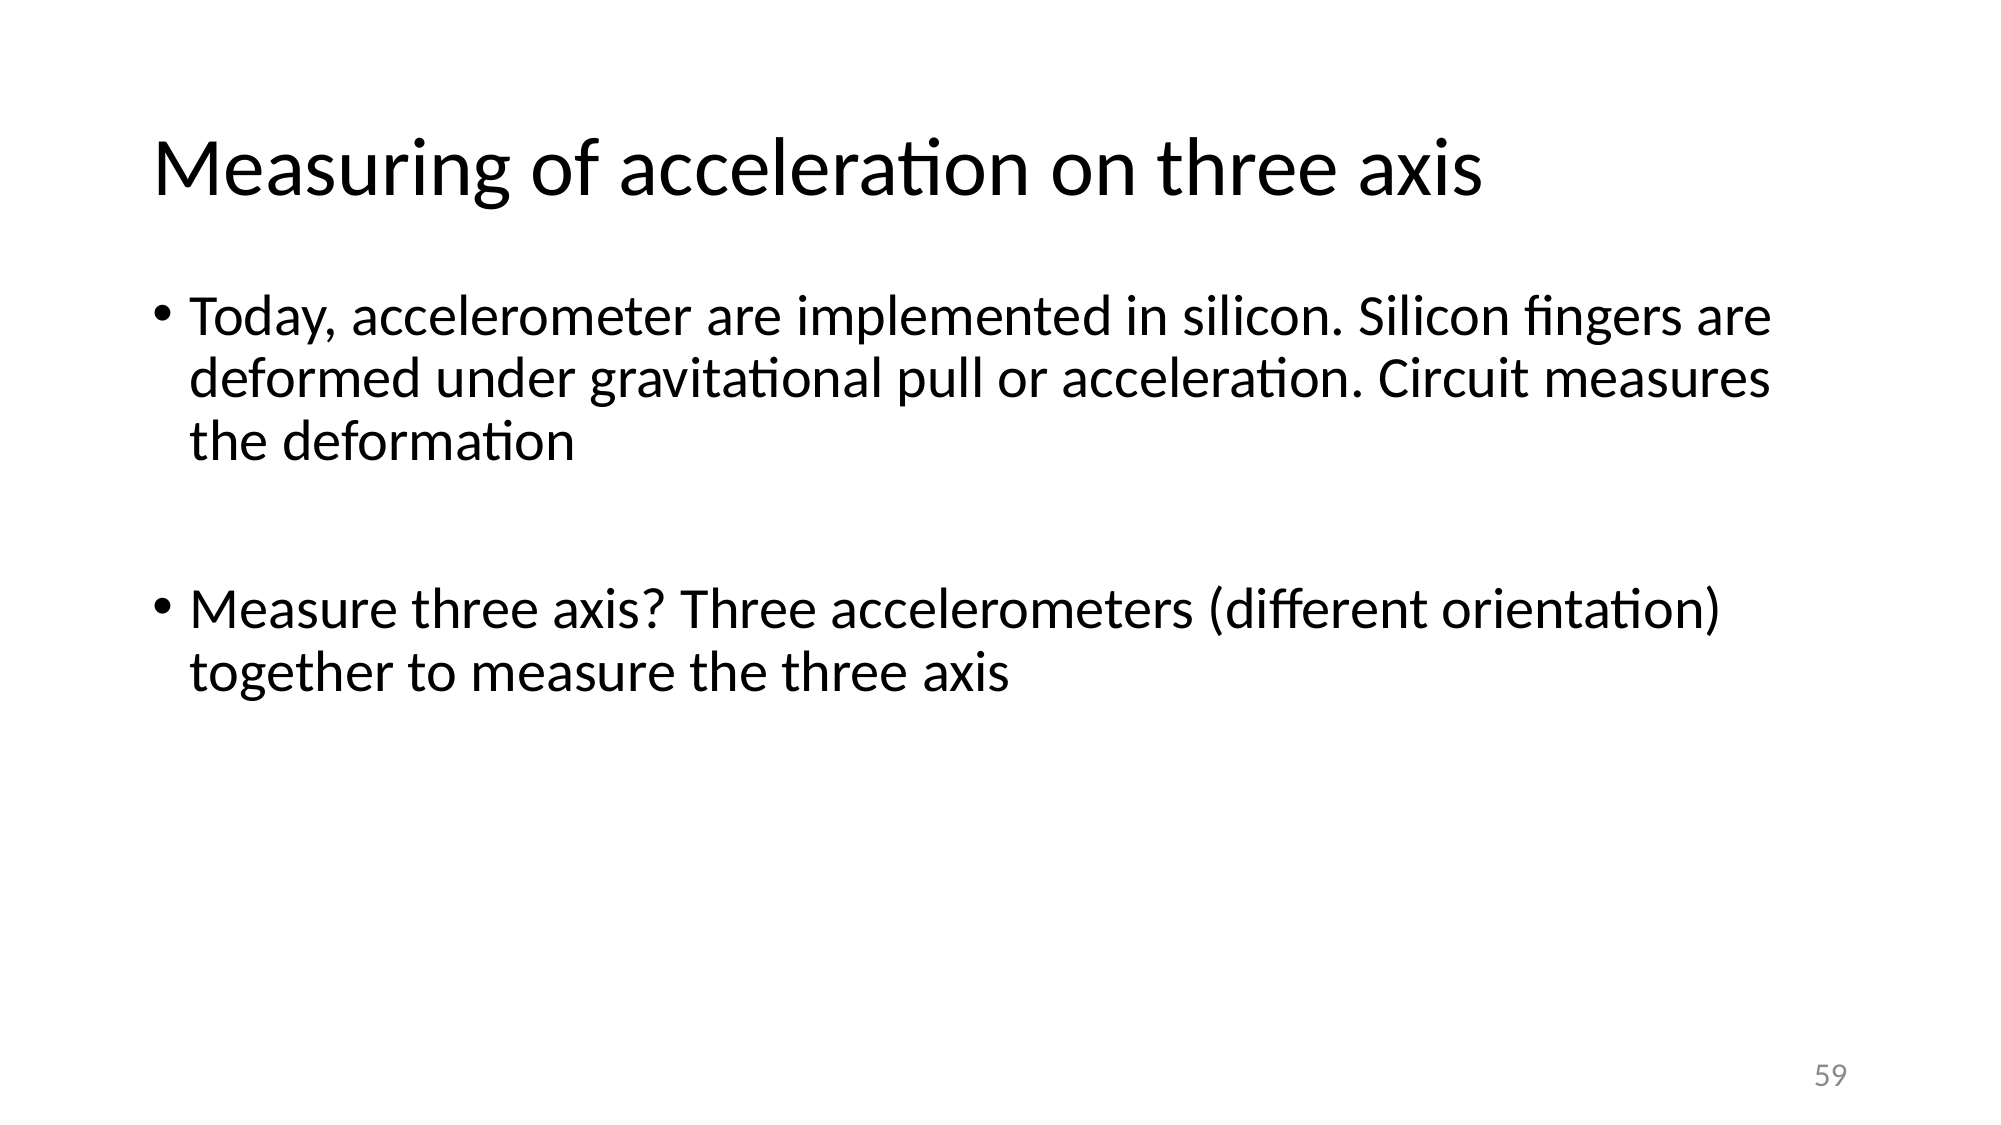

# Measuring of acceleration on three axis
Today, accelerometer are implemented in silicon. Silicon fingers are deformed under gravitational pull or acceleration. Circuit measures the deformation

Measure three axis? Three accelerometers (different orientation) together to measure the three axis
59